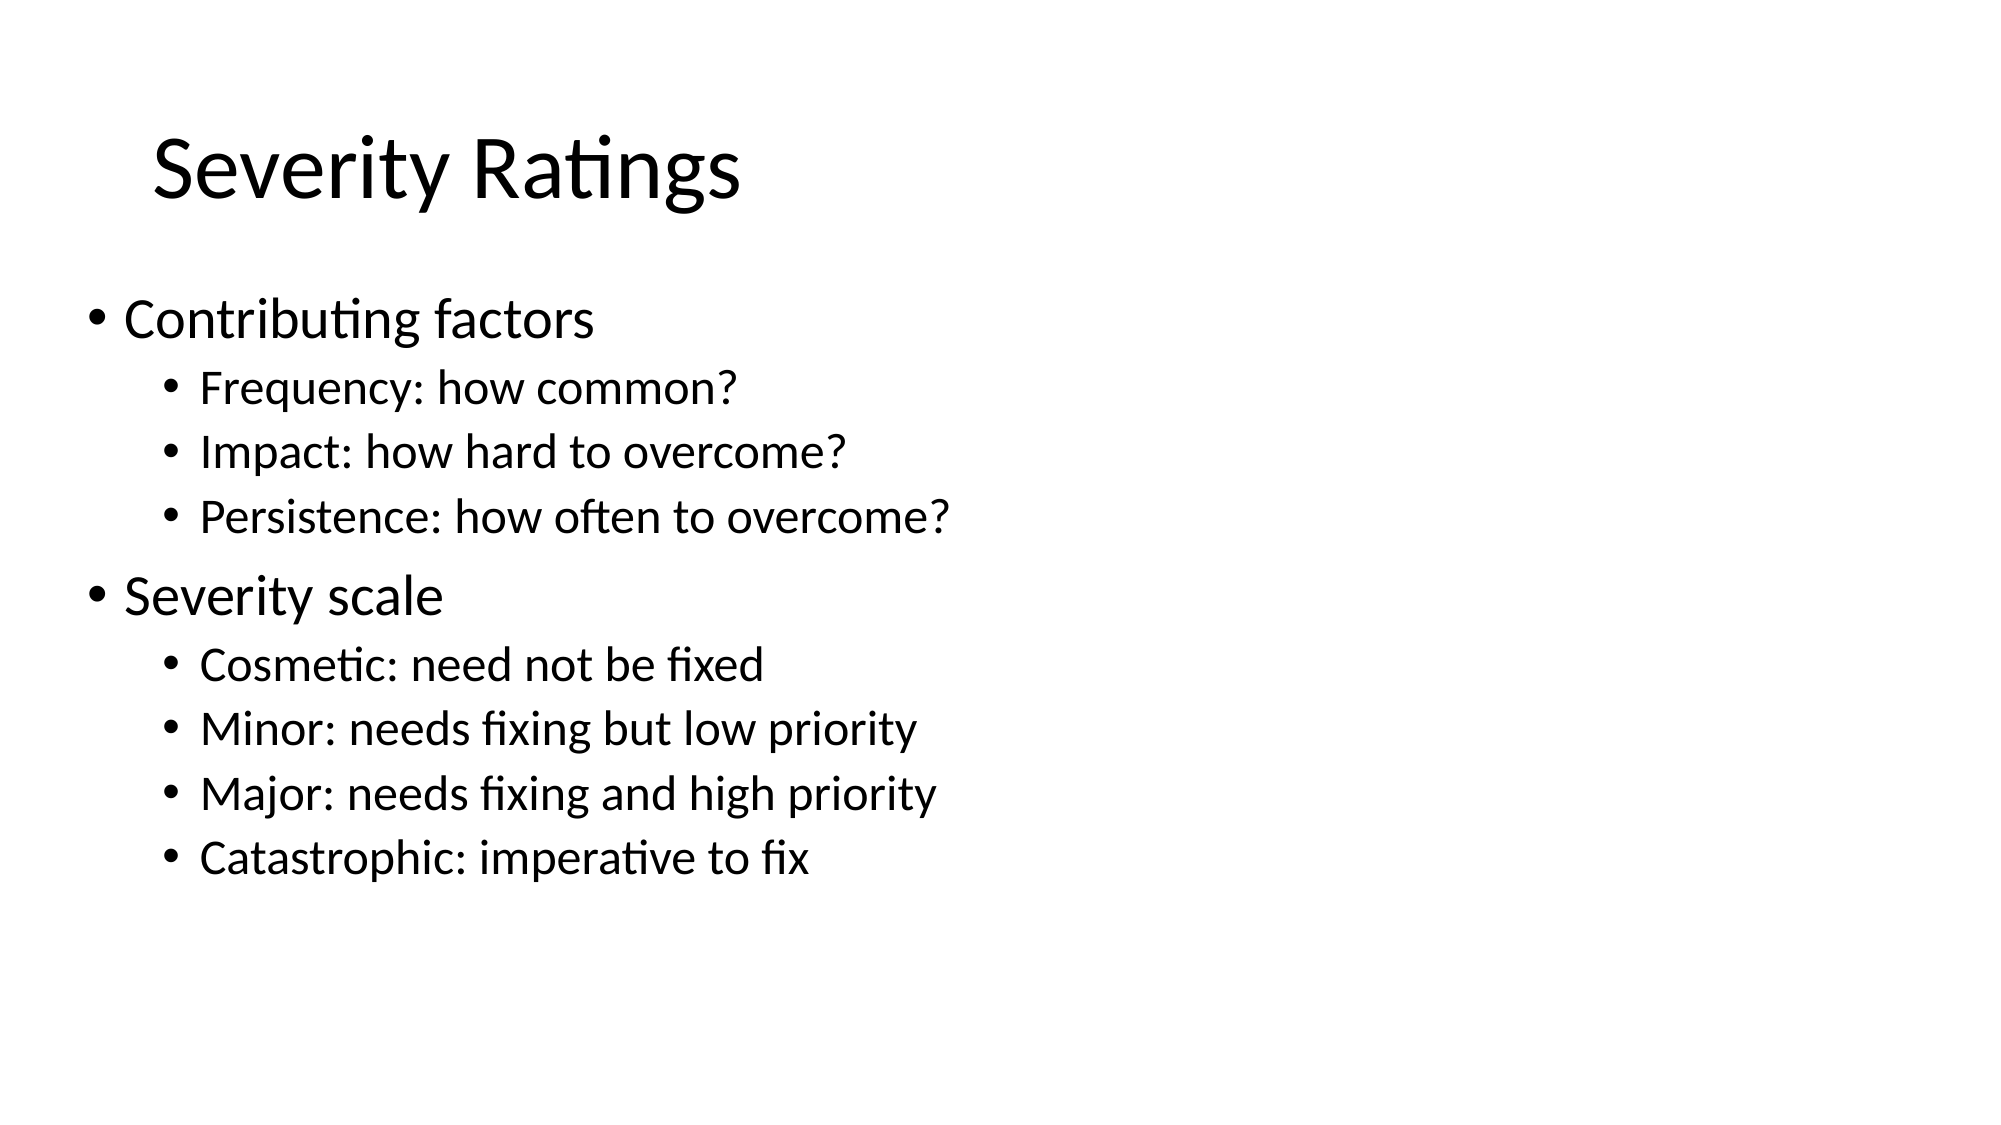

# Severity Ratings
Contributing factors
Frequency: how common?
Impact: how hard to overcome?
Persistence: how often to overcome?
Severity scale
Cosmetic: need not be fixed
Minor: needs fixing but low priority
Major: needs fixing and high priority
Catastrophic: imperative to fix